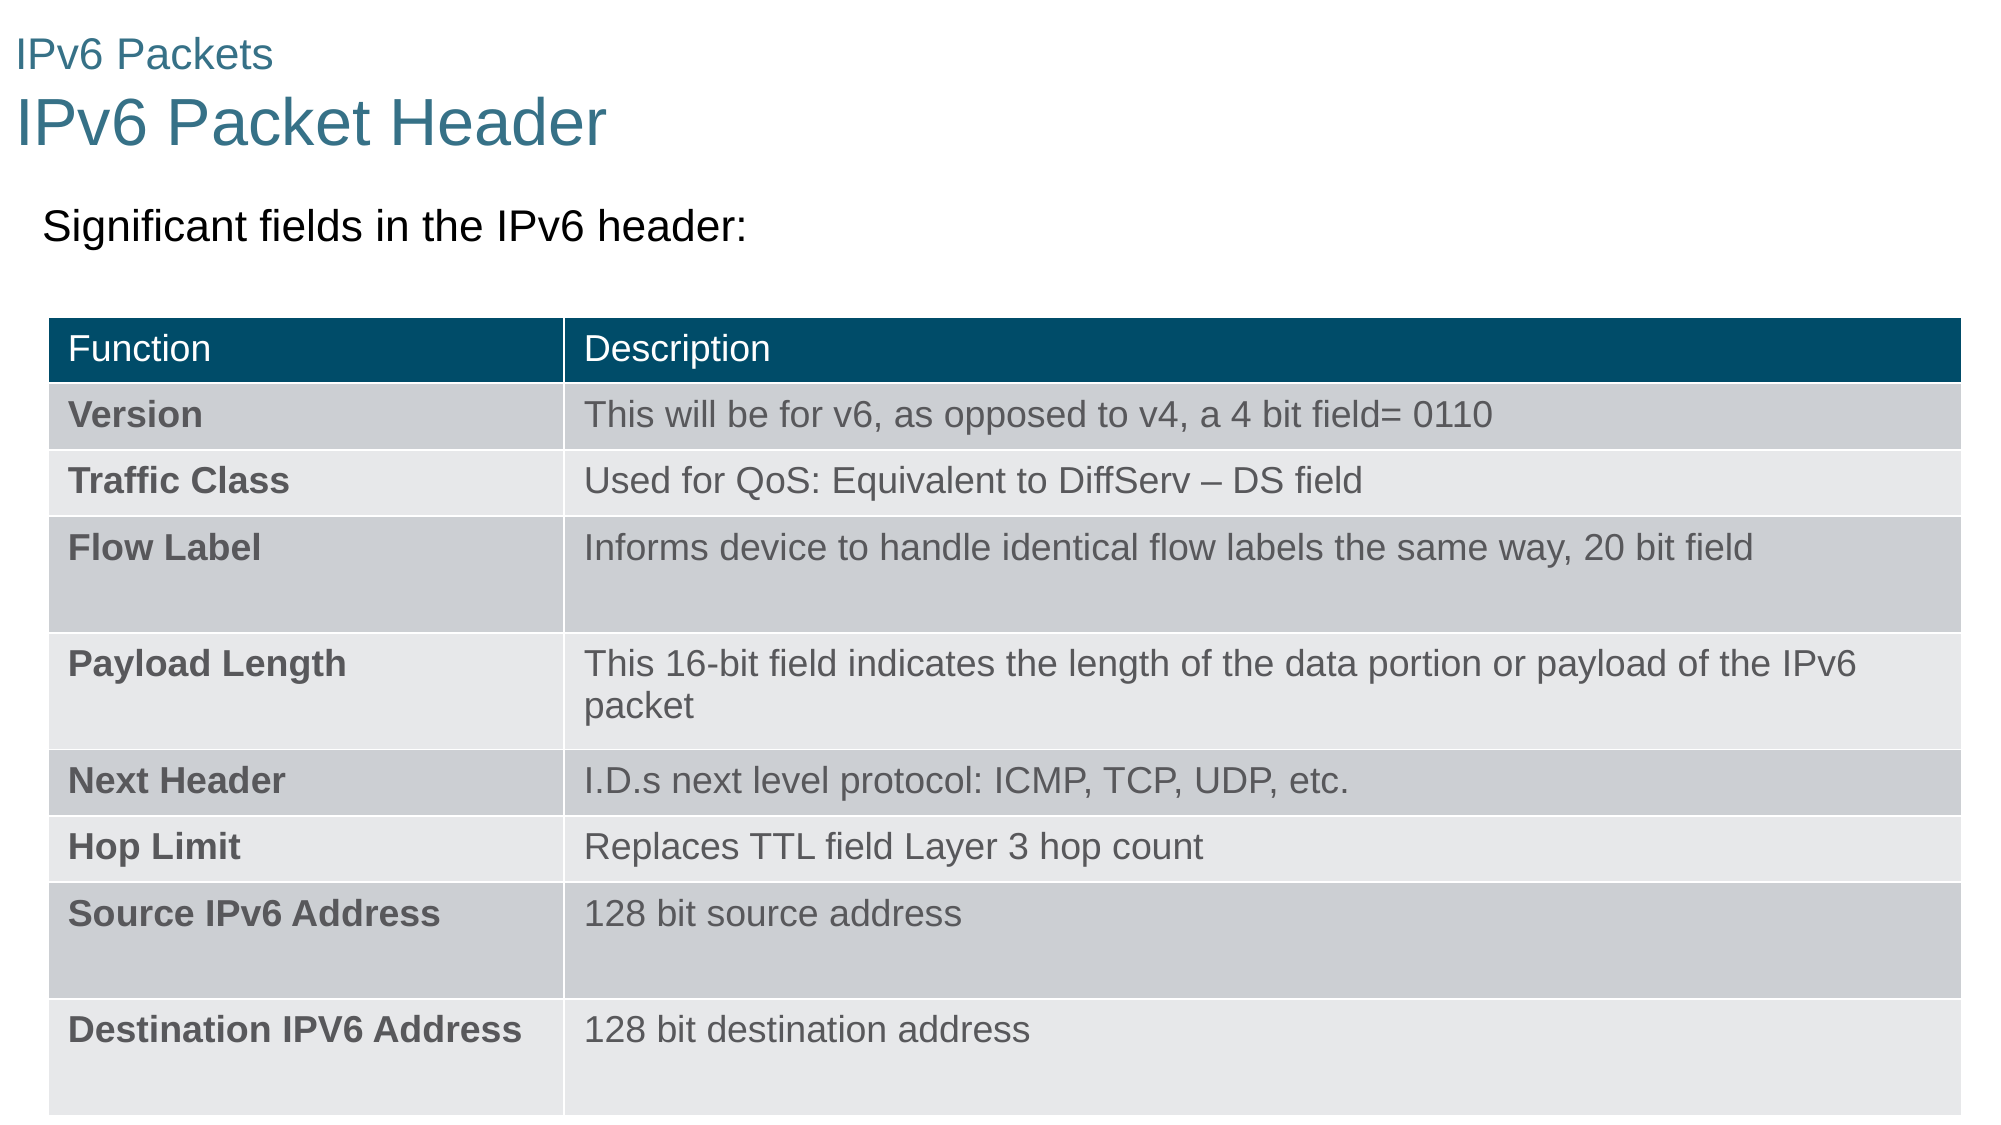

# IPv6 Packets IPv6 Packet Header
Significant fields in the IPv6 header:

| Function | Description |
| --- | --- |
| Version | This will be for v6, as opposed to v4, a 4 bit field= 0110 |
| Traffic Class | Used for QoS: Equivalent to DiffServ – DS field |
| Flow Label | Informs device to handle identical flow labels the same way, 20 bit field |
| Payload Length | This 16-bit field indicates the length of the data portion or payload of the IPv6 packet |
| Next Header | I.D.s next level protocol: ICMP, TCP, UDP, etc. |
| Hop Limit | Replaces TTL field Layer 3 hop count |
| Source IPv6 Address | 128 bit source address |
| Destination IPV6 Address | 128 bit destination address |